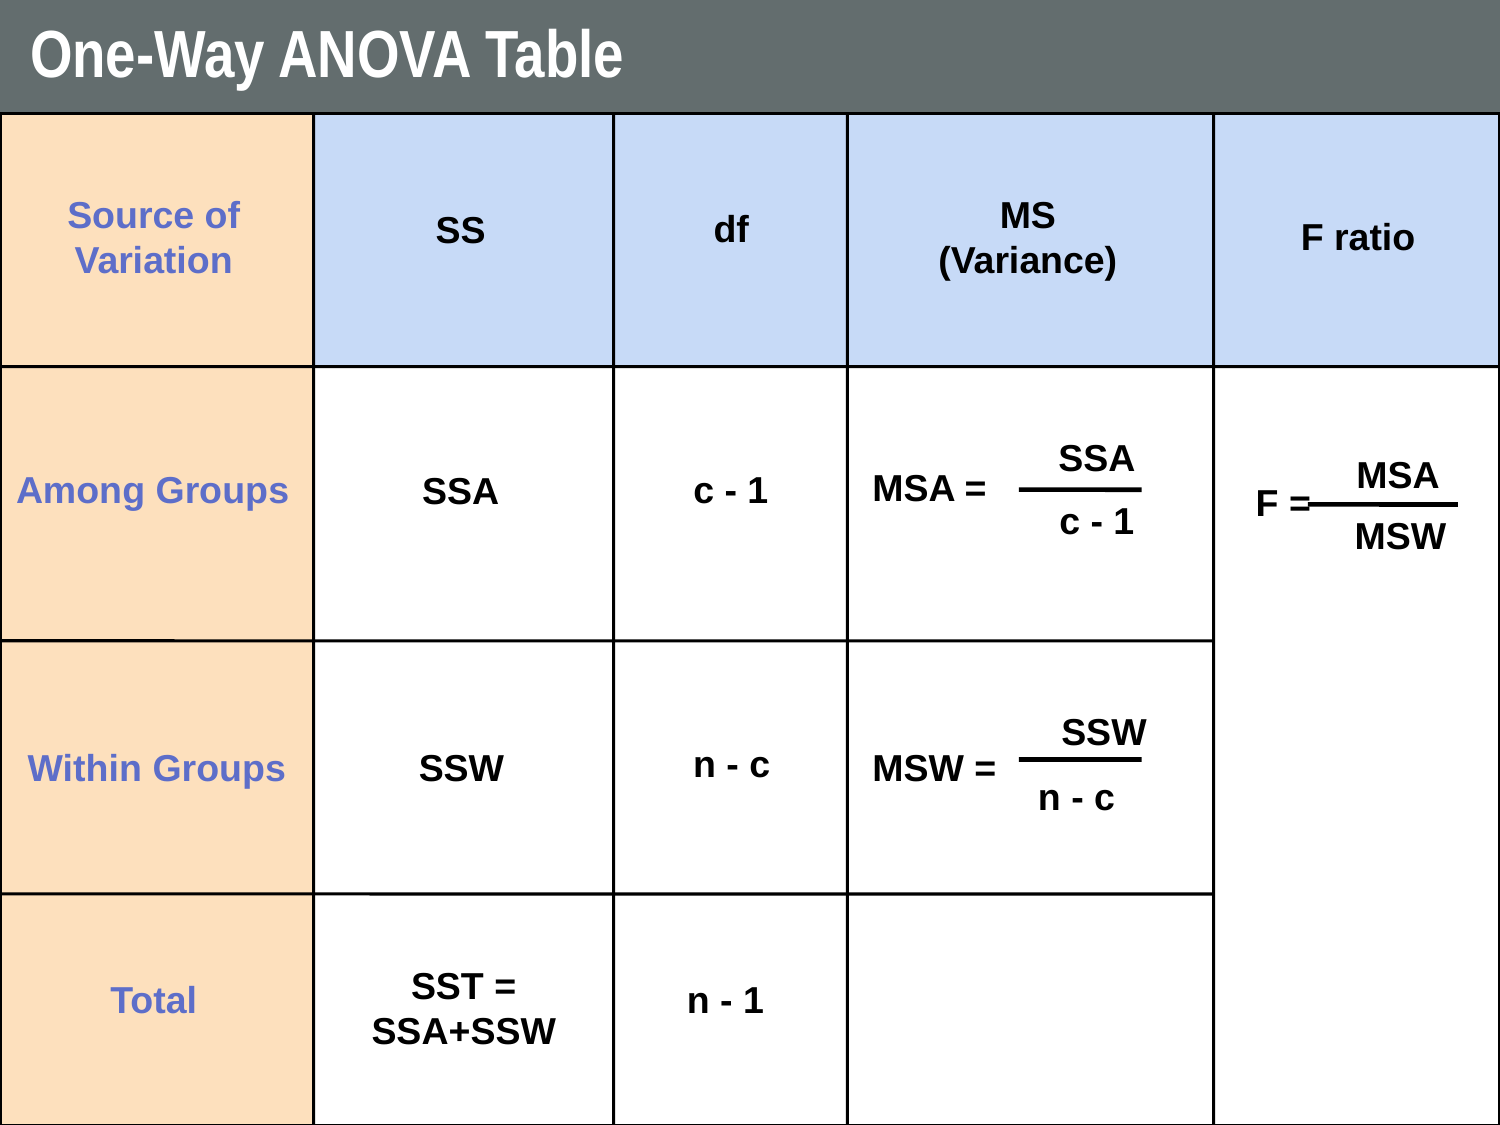

# One-Way ANOVA Table

MS
(Variance)
Source of Variation
df
SS
F ratio

SSA
MSA
MSA =
Among Groups
c - 1
SSA
F =

c - 1

MSW

SSW
n - c
Within Groups
SSW
MSW =

n - c

SST =
SSA+SSW
Total
n - 1